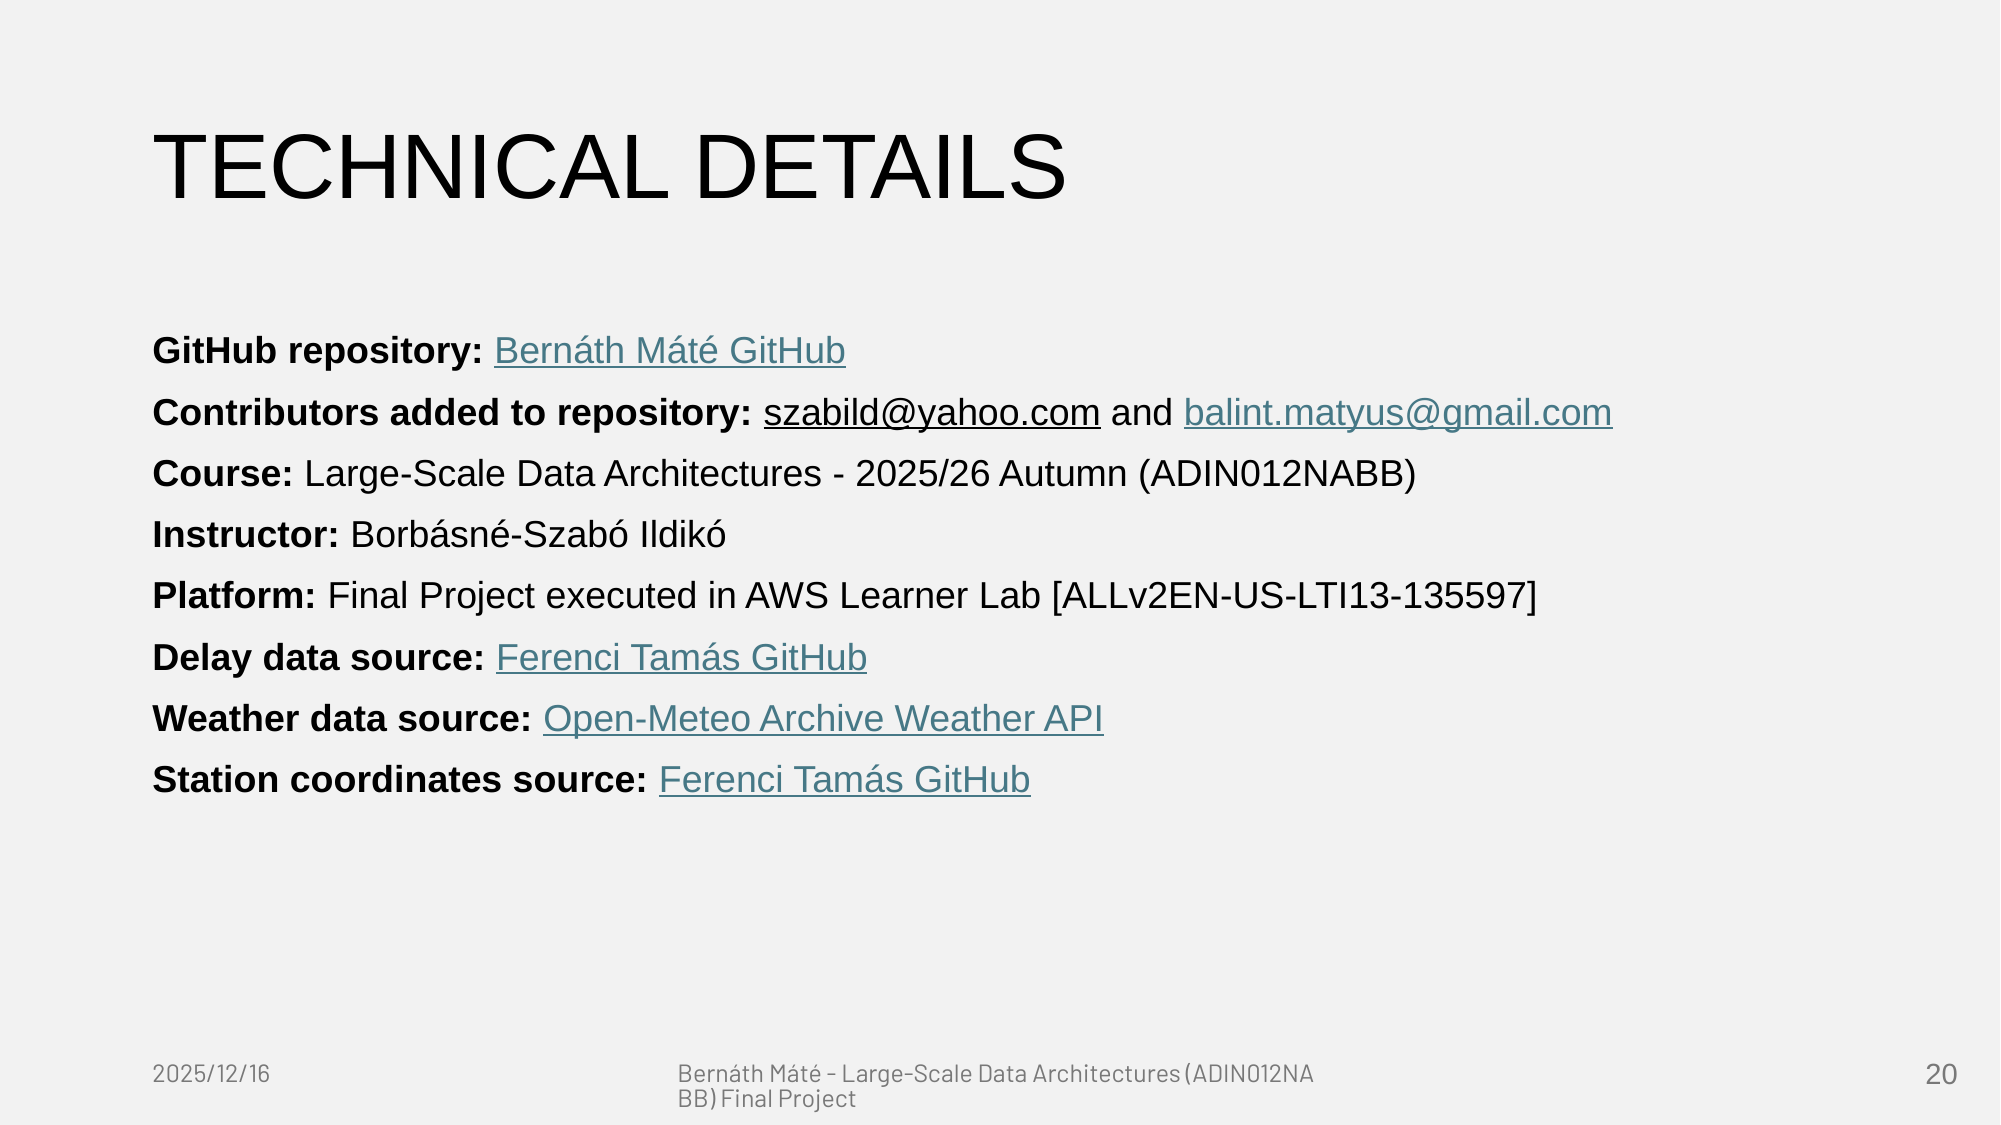

# Technical details
GitHub repository: Bernáth Máté GitHub
Contributors added to repository: szabild@yahoo.com and balint.matyus@gmail.com
Course: Large-Scale Data Architectures - 2025/26 Autumn (ADIN012NABB)
Instructor: Borbásné-Szabó Ildikó
Platform: Final Project executed in AWS Learner Lab [ALLv2EN-US-LTI13-135597]
Delay data source: Ferenci Tamás GitHub
Weather data source: Open-Meteo Archive Weather API
Station coordinates source: Ferenci Tamás GitHub
2025/12/16
Bernáth Máté - Large-Scale Data Architectures (ADIN012NABB) Final Project
20